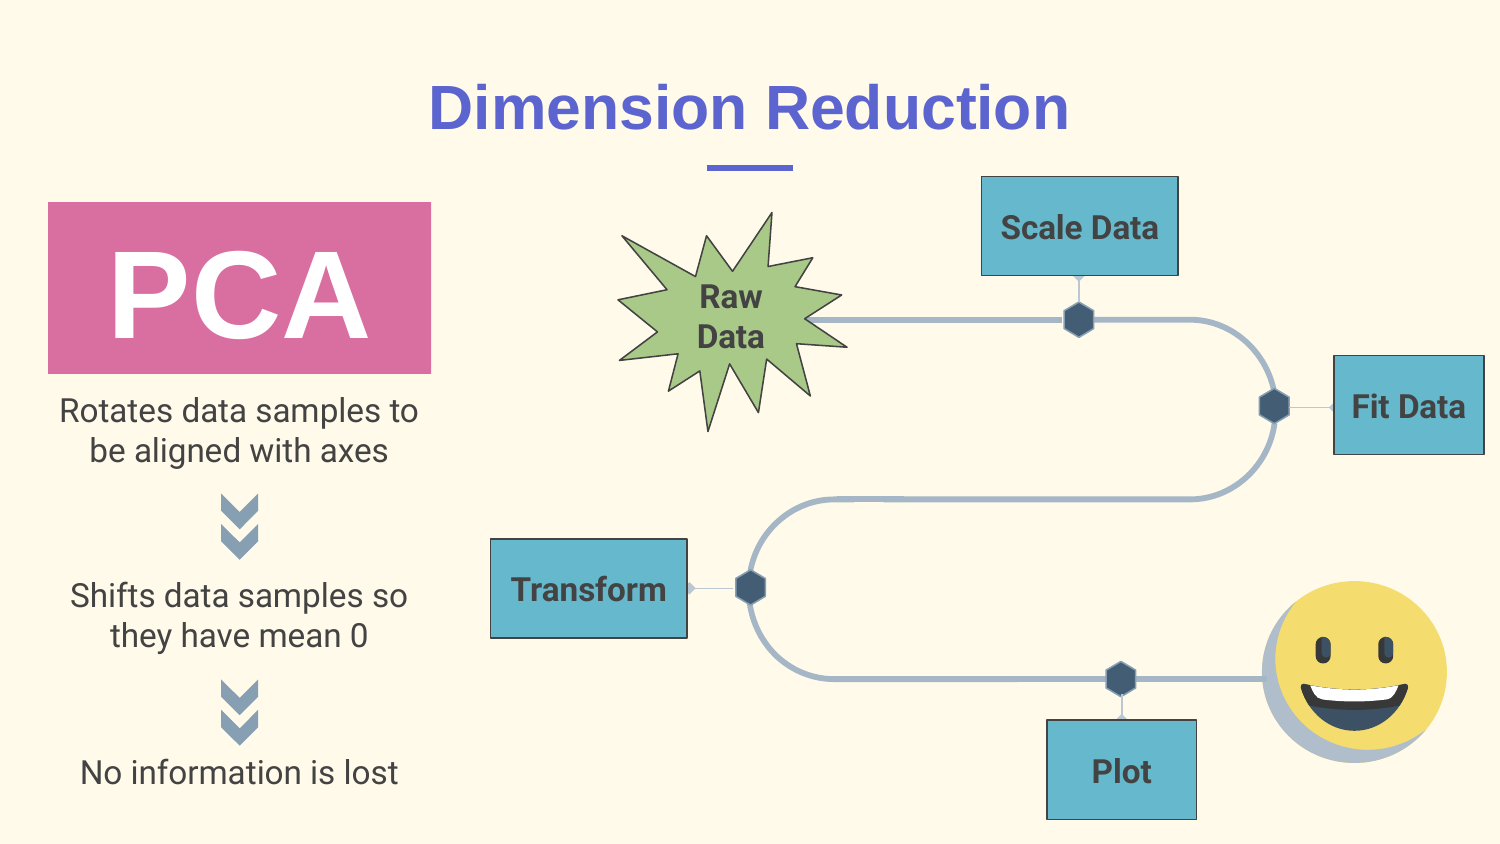

Dimension Reduction
Scale Data
Raw Data

Fit Data

Transform
Plot
PCA
Rotates data samples to be aligned with axes

Shifts data samples so they have mean 0

No information is lost